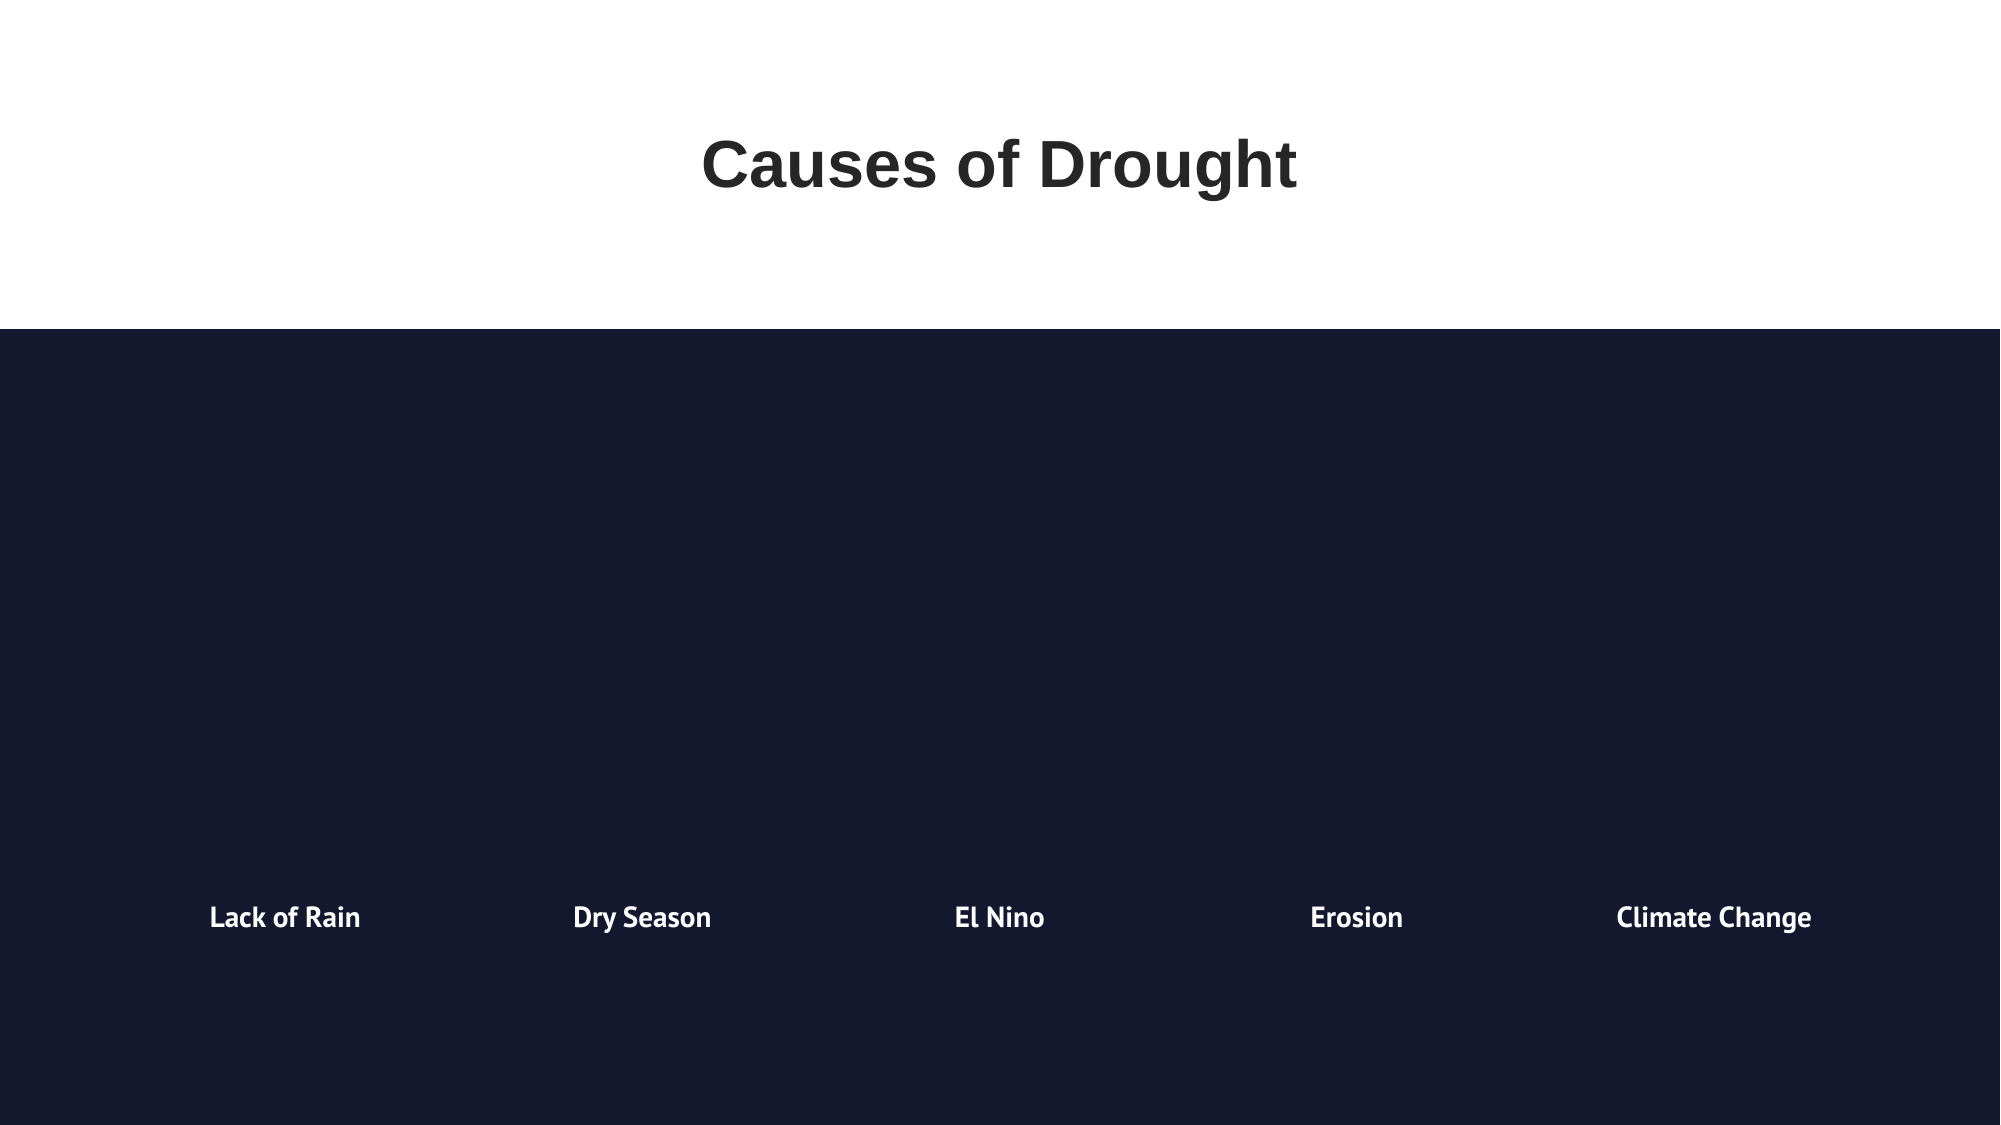

Causes of Drought

Lack of Rain
Dry Season
El Nino
Erosion
Climate Change